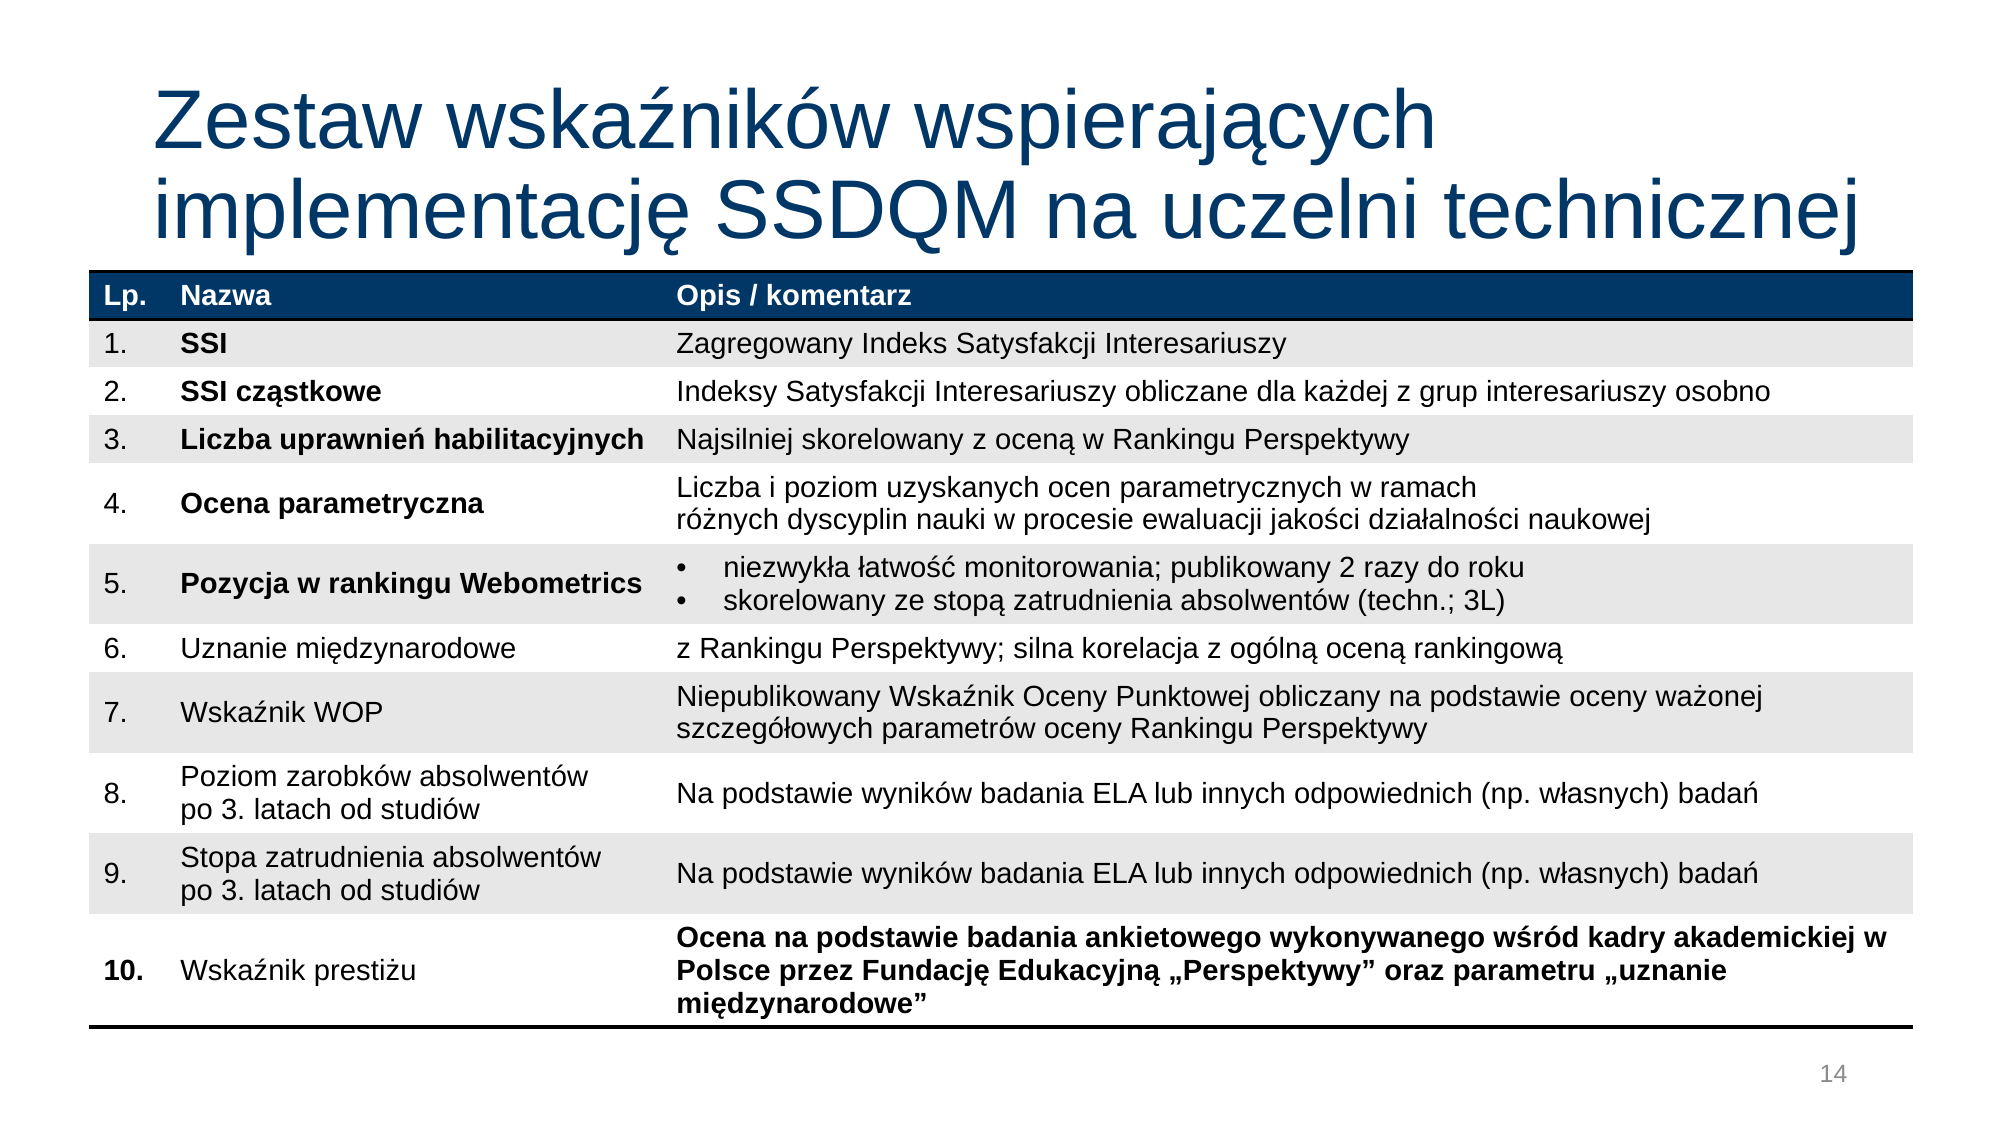

# Zestaw wskaźników wspierających implementację SSDQM na uczelni technicznej
| Lp. | Nazwa | Opis / komentarz |
| --- | --- | --- |
| 1. | SSI | Zagregowany Indeks Satysfakcji Interesariuszy |
| 2. | SSI cząstkowe | Indeksy Satysfakcji Interesariuszy obliczane dla każdej z grup interesariuszy osobno |
| 3. | Liczba uprawnień habilitacyjnych | Najsilniej skorelowany z oceną w Rankingu Perspektywy |
| 4. | Ocena parametryczna | Liczba i poziom uzyskanych ocen parametrycznych w ramach różnych dyscyplin nauki w procesie ewaluacji jakości działalności naukowej |
| 5. | Pozycja w rankingu Webometrics | niezwykła łatwość monitorowania; publikowany 2 razy do roku skorelowany ze stopą zatrudnienia absolwentów (techn.; 3L) |
| 6. | Uznanie międzynarodowe | z Rankingu Perspektywy; silna korelacja z ogólną oceną rankingową |
| 7. | Wskaźnik WOP | Niepublikowany Wskaźnik Oceny Punktowej obliczany na podstawie oceny ważonej szczegółowych parametrów oceny Rankingu Perspektywy |
| 8. | Poziom zarobków absolwentów po 3. latach od studiów | Na podstawie wyników badania ELA lub innych odpowiednich (np. własnych) badań |
| 9. | Stopa zatrudnienia absolwentów po 3. latach od studiów | Na podstawie wyników badania ELA lub innych odpowiednich (np. własnych) badań |
| 10. | Wskaźnik prestiżu | Ocena na podstawie badania ankietowego wykonywanego wśród kadry akademickiej w Polsce przez Fundację Edukacyjną „Perspektywy” oraz parametru „uznanie międzynarodowe” |
14